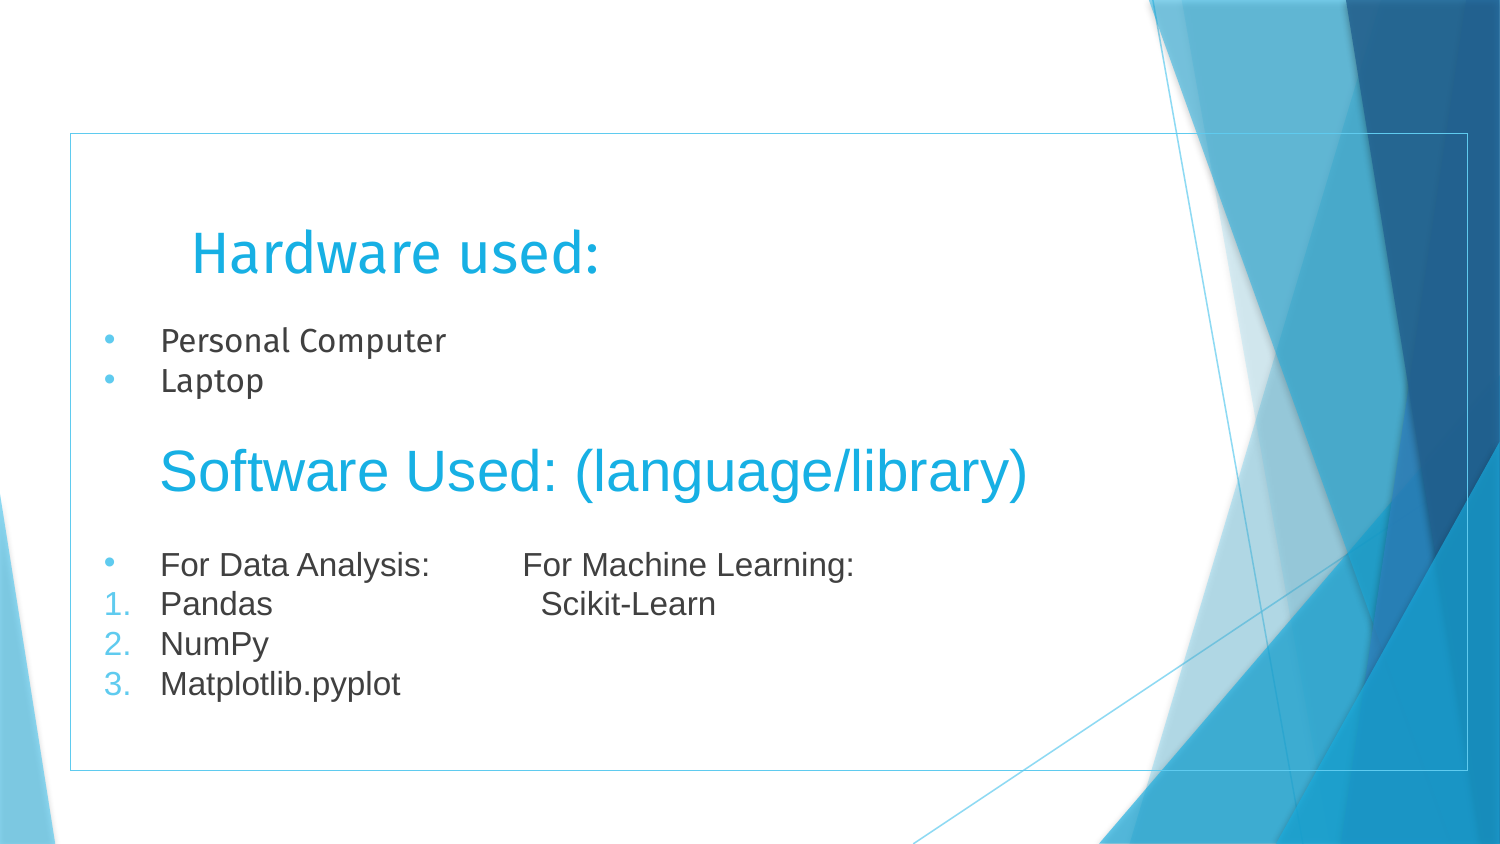

#

                                                                                                                                                                                        Hardware used:

Personal Computer
Laptop

    Software Used: (language/library)

For Data Analysis:          For Machine Learning:
Pandas                             Scikit-Learn
NumPy
Matplotlib.pyplot